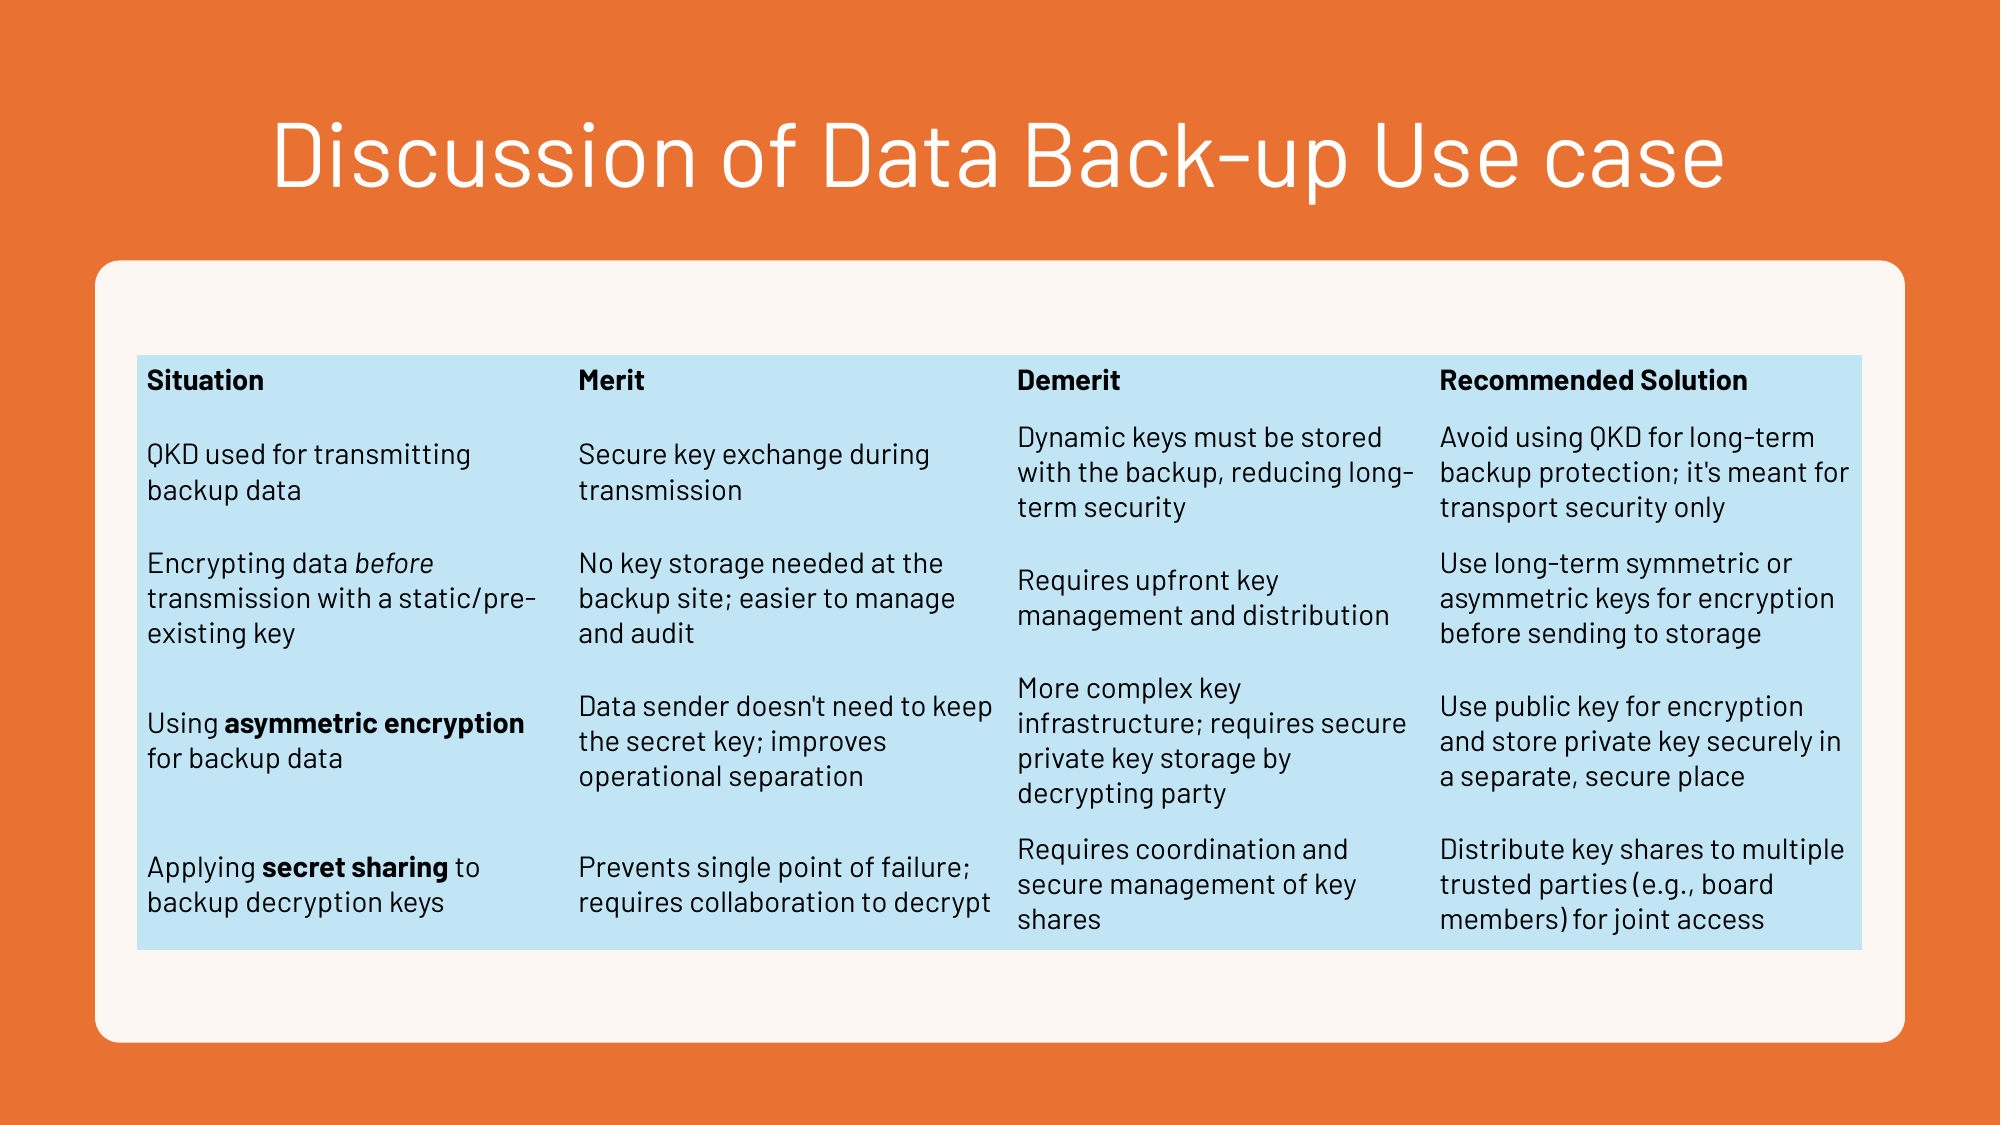

# Discussion of Data Back-up Use case

| Situation | Merit | Demerit | Recommended Solution |
| --- | --- | --- | --- |
| QKD used for transmitting backup data | Secure key exchange during transmission | Dynamic keys must be stored with the backup, reducing long-term security | Avoid using QKD for long-term backup protection; it's meant for transport security only |
| Encrypting data before transmission with a static/pre-existing key | No key storage needed at the backup site; easier to manage and audit | Requires upfront key management and distribution | Use long-term symmetric or asymmetric keys for encryption before sending to storage |
| Using asymmetric encryption for backup data | Data sender doesn't need to keep the secret key; improves operational separation | More complex key infrastructure; requires secure private key storage by decrypting party | Use public key for encryption and store private key securely in a separate, secure place |
| Applying secret sharing to backup decryption keys | Prevents single point of failure; requires collaboration to decrypt | Requires coordination and secure management of key shares | Distribute key shares to multiple trusted parties (e.g., board members) for joint access |
28